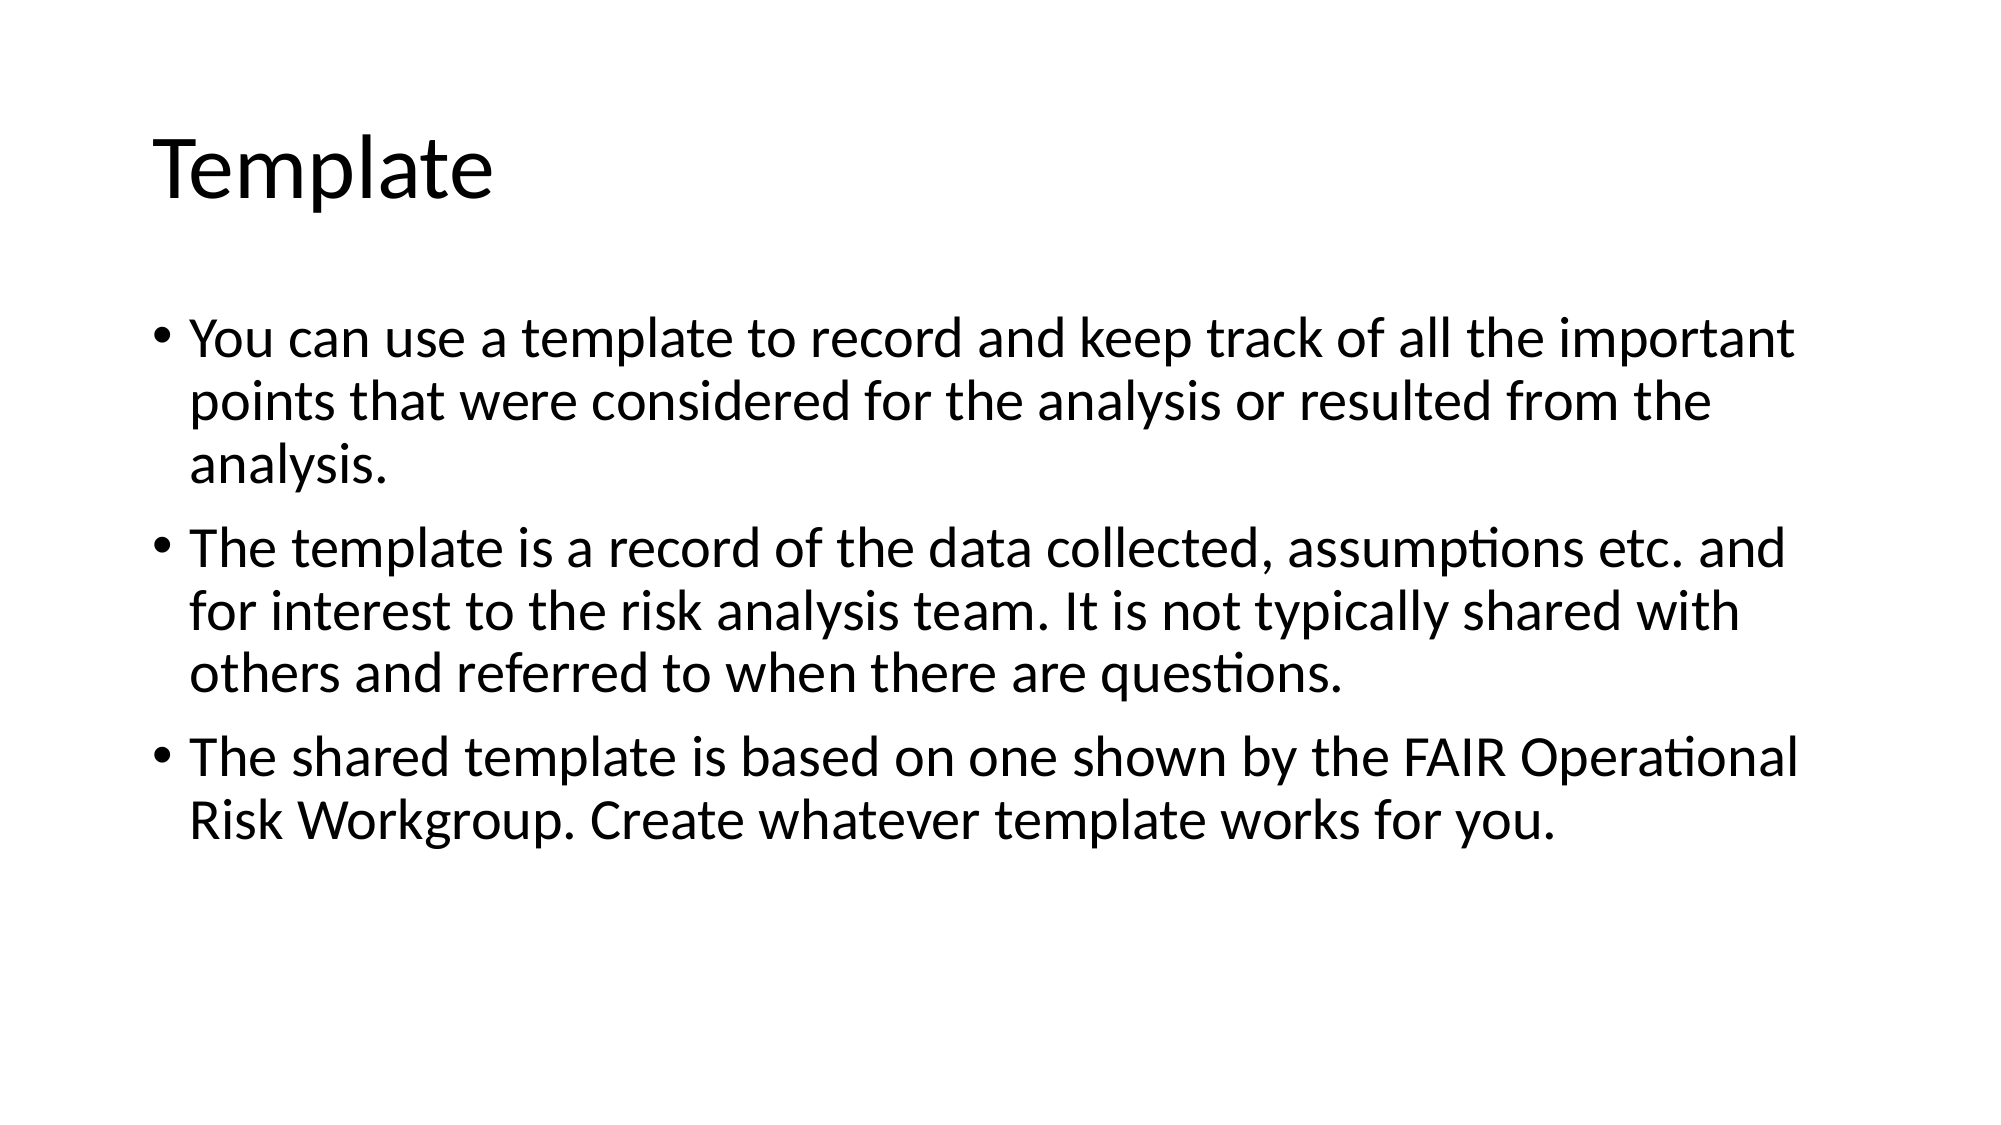

# Template
You can use a template to record and keep track of all the important points that were considered for the analysis or resulted from the analysis.
The template is a record of the data collected, assumptions etc. and for interest to the risk analysis team. It is not typically shared with others and referred to when there are questions.
The shared template is based on one shown by the FAIR Operational Risk Workgroup. Create whatever template works for you.